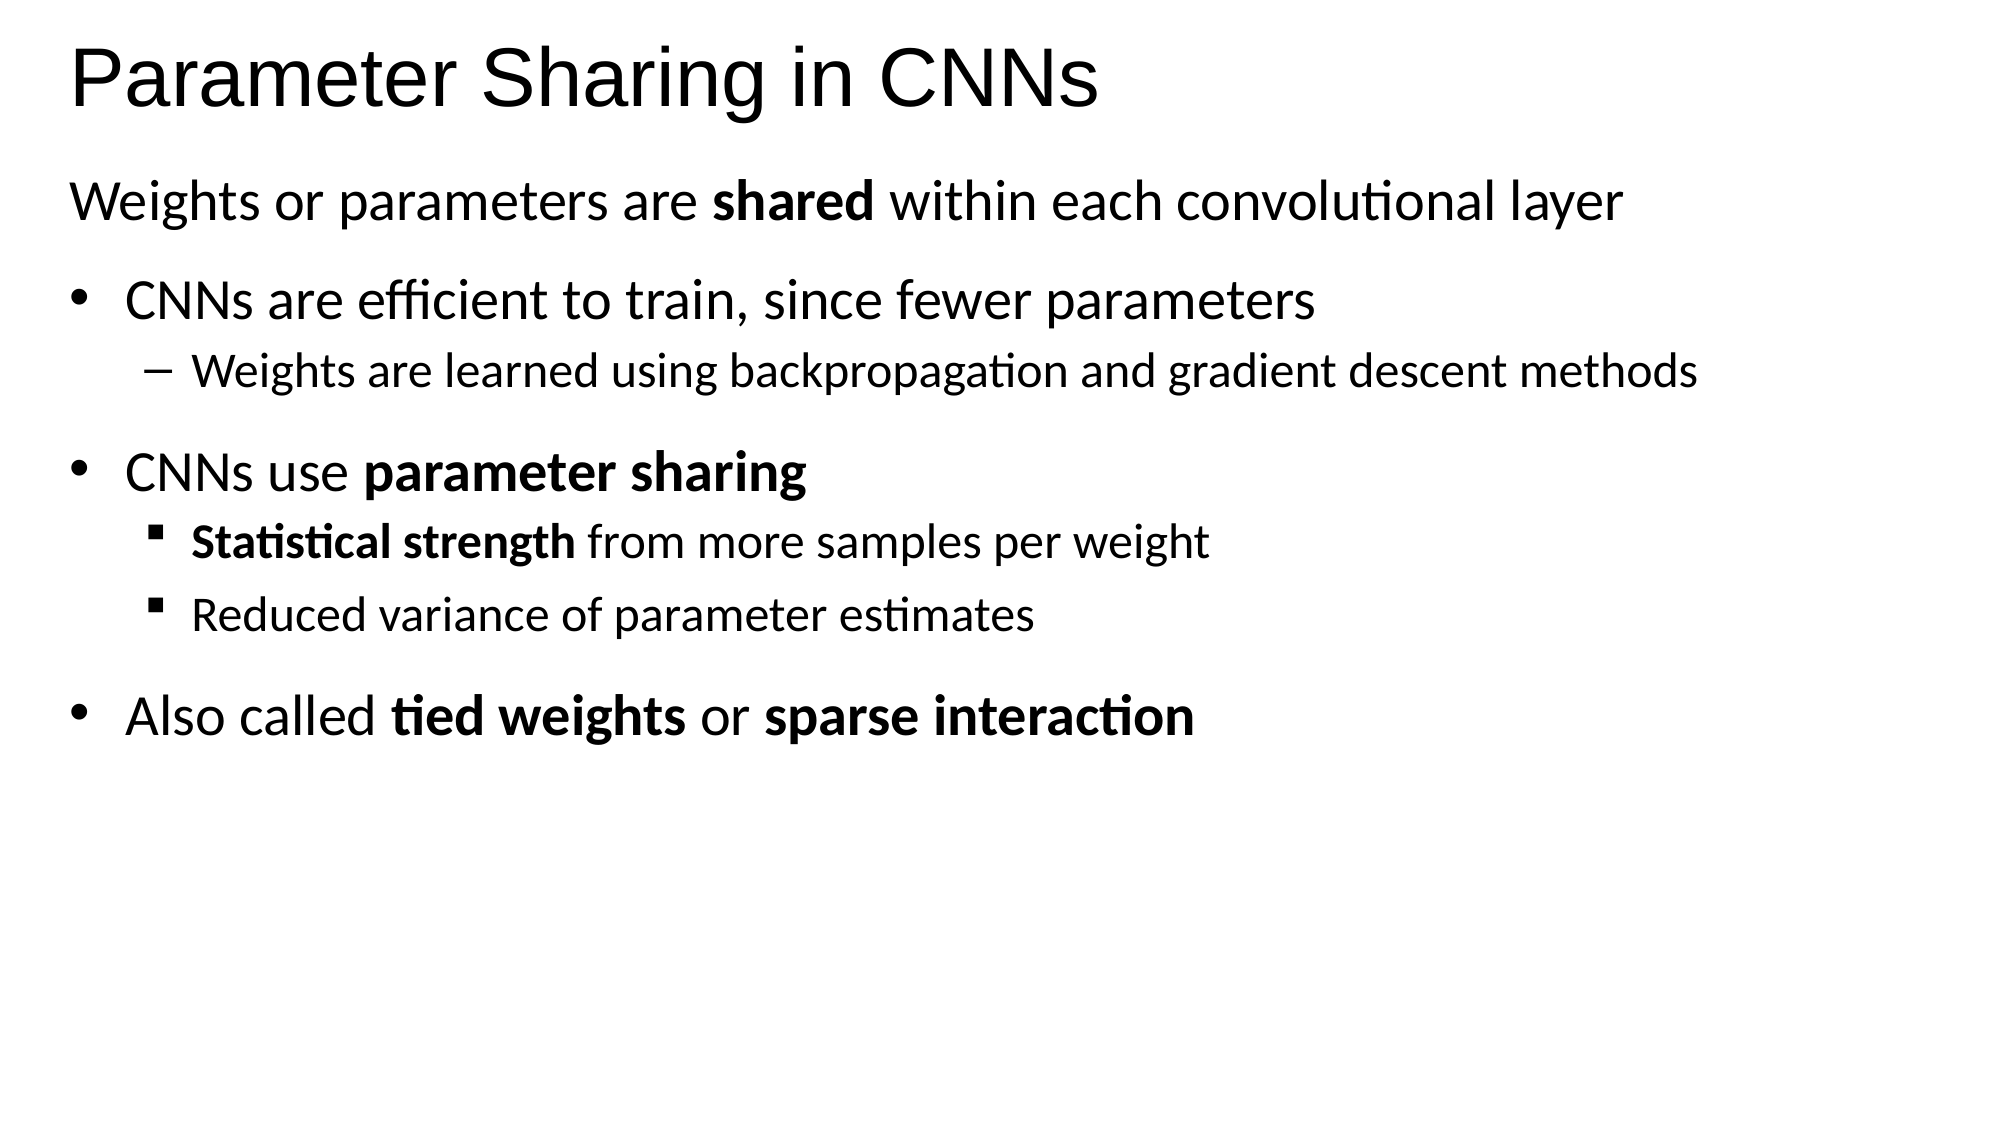

# Parameter Sharing in CNNs
Weights or parameters are shared within each convolutional layer
CNNs are efficient to train, since fewer parameters
Weights are learned using backpropagation and gradient descent methods
CNNs use parameter sharing
Statistical strength from more samples per weight
Reduced variance of parameter estimates
Also called tied weights or sparse interaction